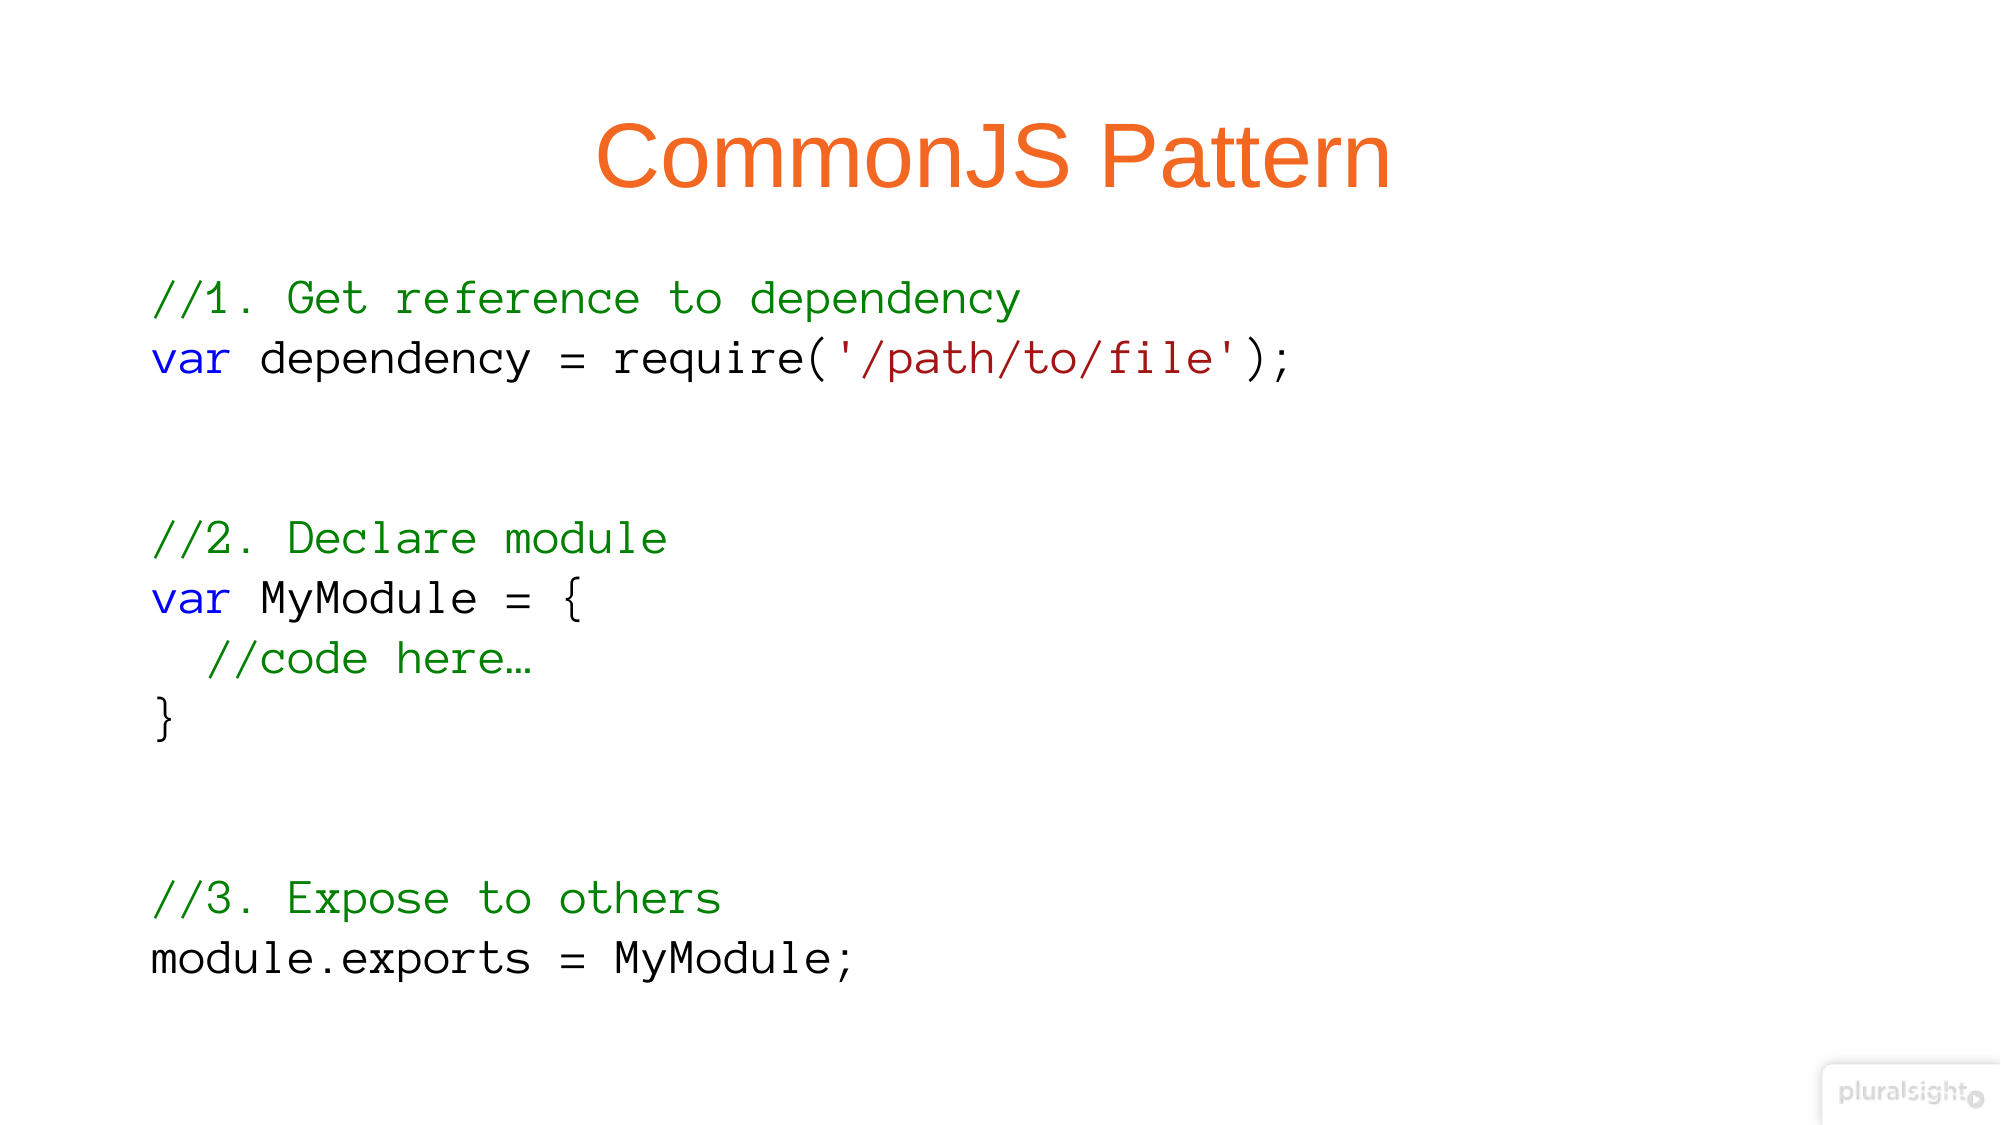

# CommonJS Pattern
//1. Get reference to dependency
var dependency = require('/path/to/file');

//2. Declare module
var MyModule = {
  //code here…
}

//3. Expose to others
module.exports = MyModule;